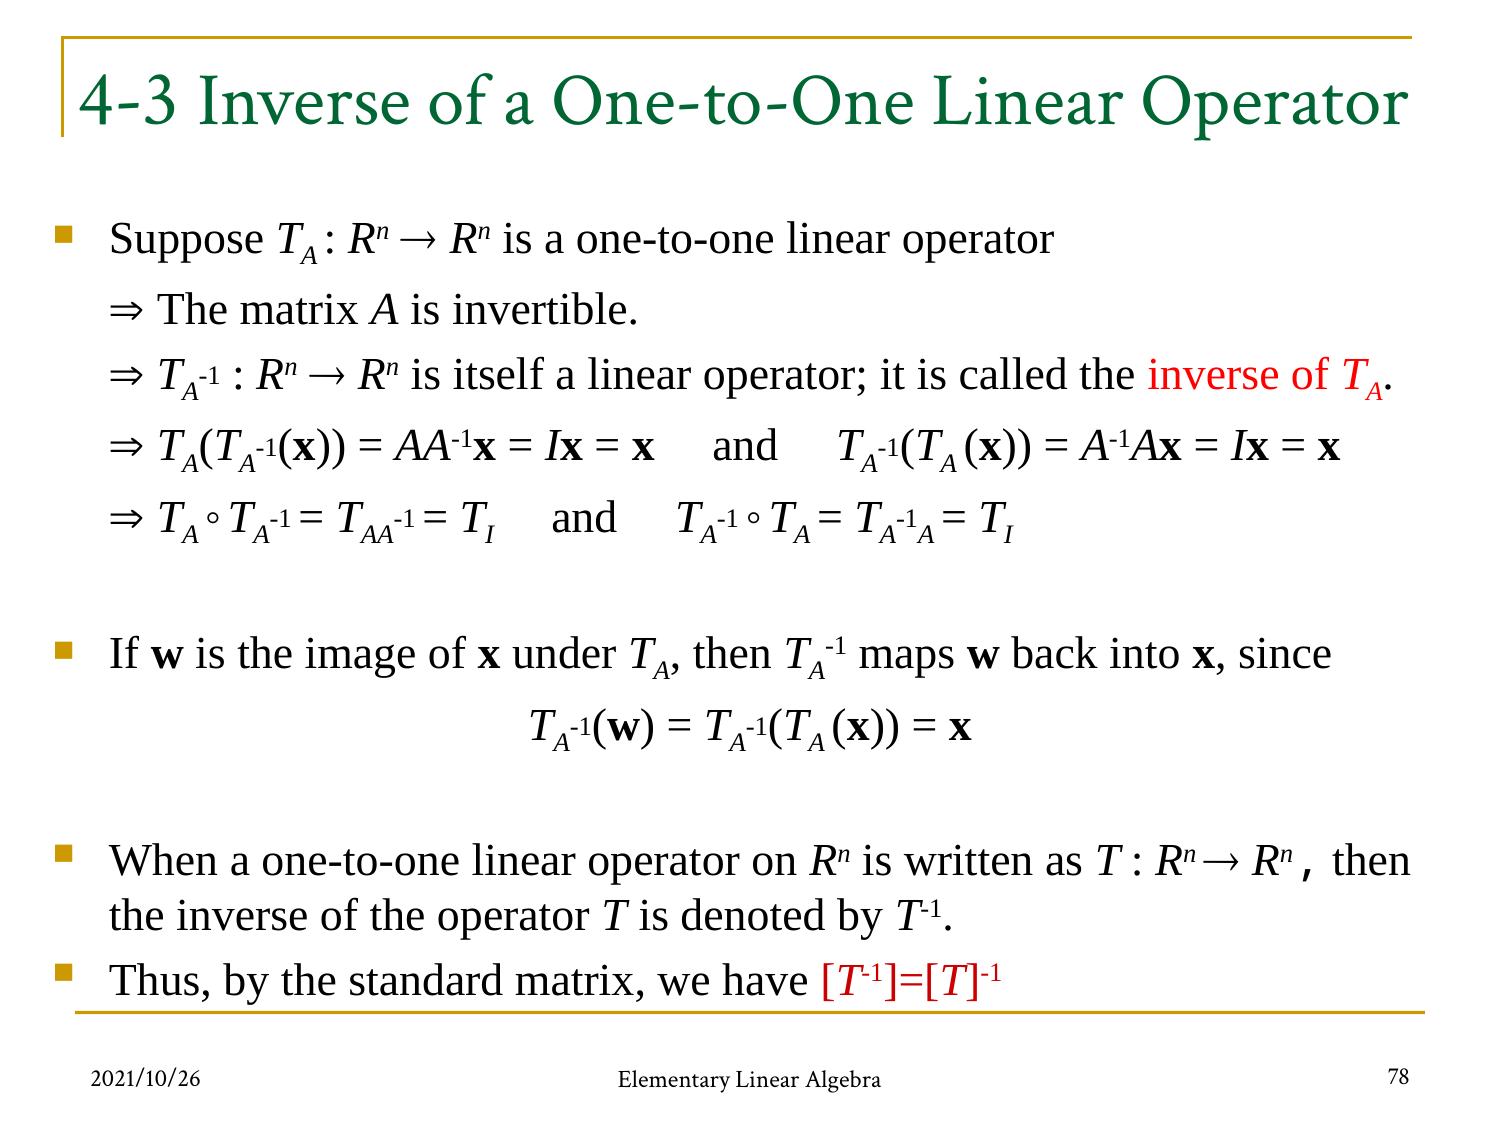

# 4-3 Inverse of a One-to-One Linear Operator
Suppose TA : Rn → Rn is a one-to-one linear operator
	⇒ The matrix A is invertible.
	⇒ TA-1 : Rn → Rn is itself a linear operator; it is called the inverse of TA.
	⇒ TA(TA-1(x)) = AA-1x = Ix = x     and     TA-1(TA (x)) = A-1Ax = Ix = x
	⇒ TA ◦ TA-1 = TAA-1 = TI     and     TA-1 ◦ TA = TA-1A = TI

If w is the image of x under TA, then TA-1 maps w back into x, since
TA-1(w) = TA-1(TA (x)) = x

When a one-to-one linear operator on Rn is written as T : Rn → Rn, then the inverse of the operator T is denoted by T-1.
Thus, by the standard matrix, we have [T-1]=[T]-1
2021/10/26
78
Elementary Linear Algebra